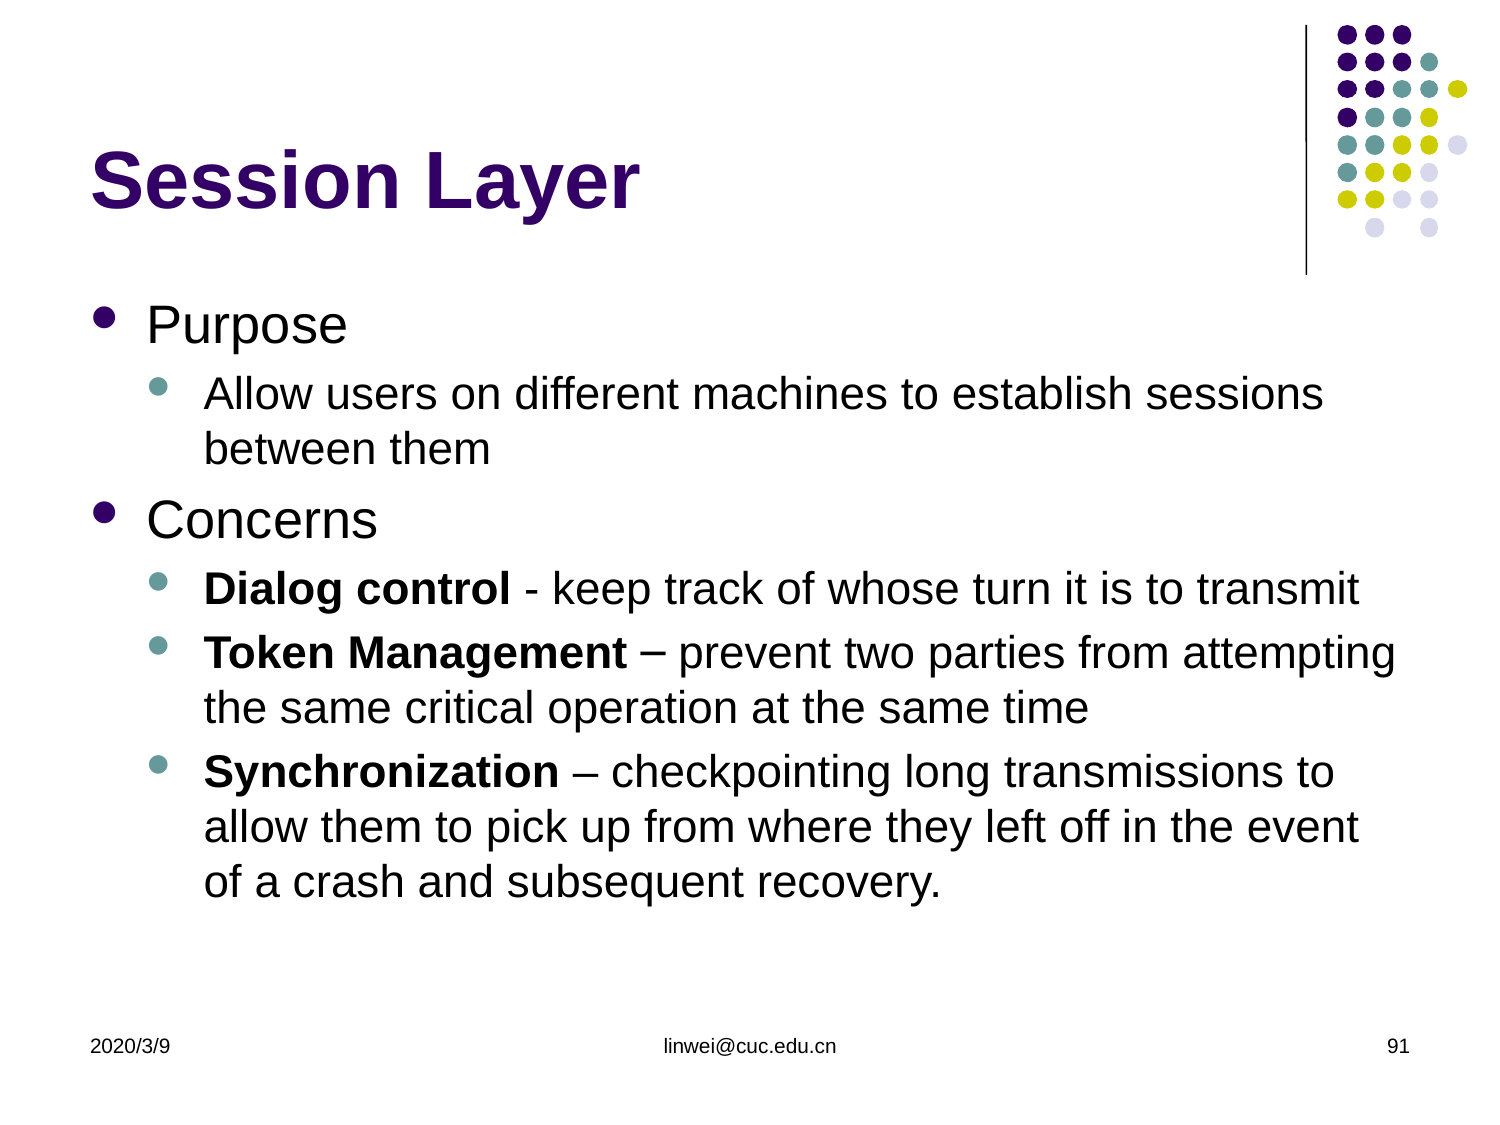

# Session Layer
Purpose
Allow users on different machines to establish sessions  between them
Concerns
Dialog control - keep track of whose turn it is to transmit
Token Management – prevent two parties from attempting the same critical operation at the same time
Synchronization – checkpointing long transmissions to allow them to pick up from where they left off in the event of a crash and subsequent recovery.
2020/3/9
linwei@cuc.edu.cn
91